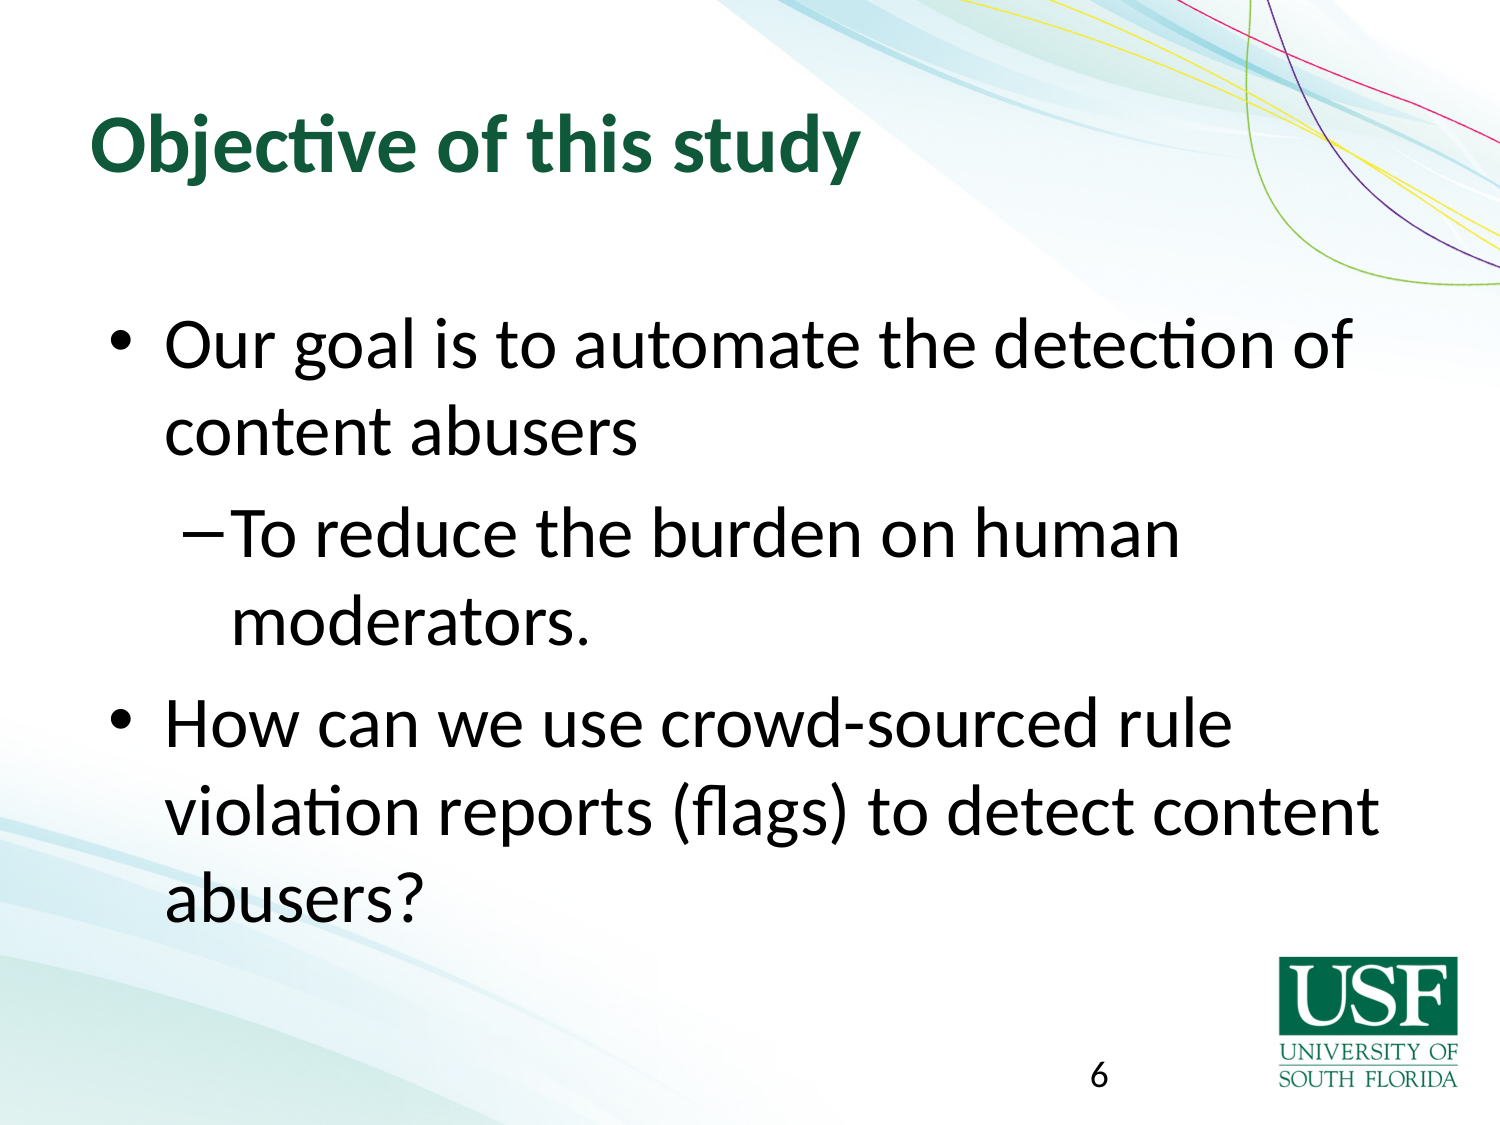

# Objective of this study
Our goal is to automate the detection of content abusers
To reduce the burden on human moderators.
How can we use crowd-sourced rule violation reports (flags) to detect content abusers?
6